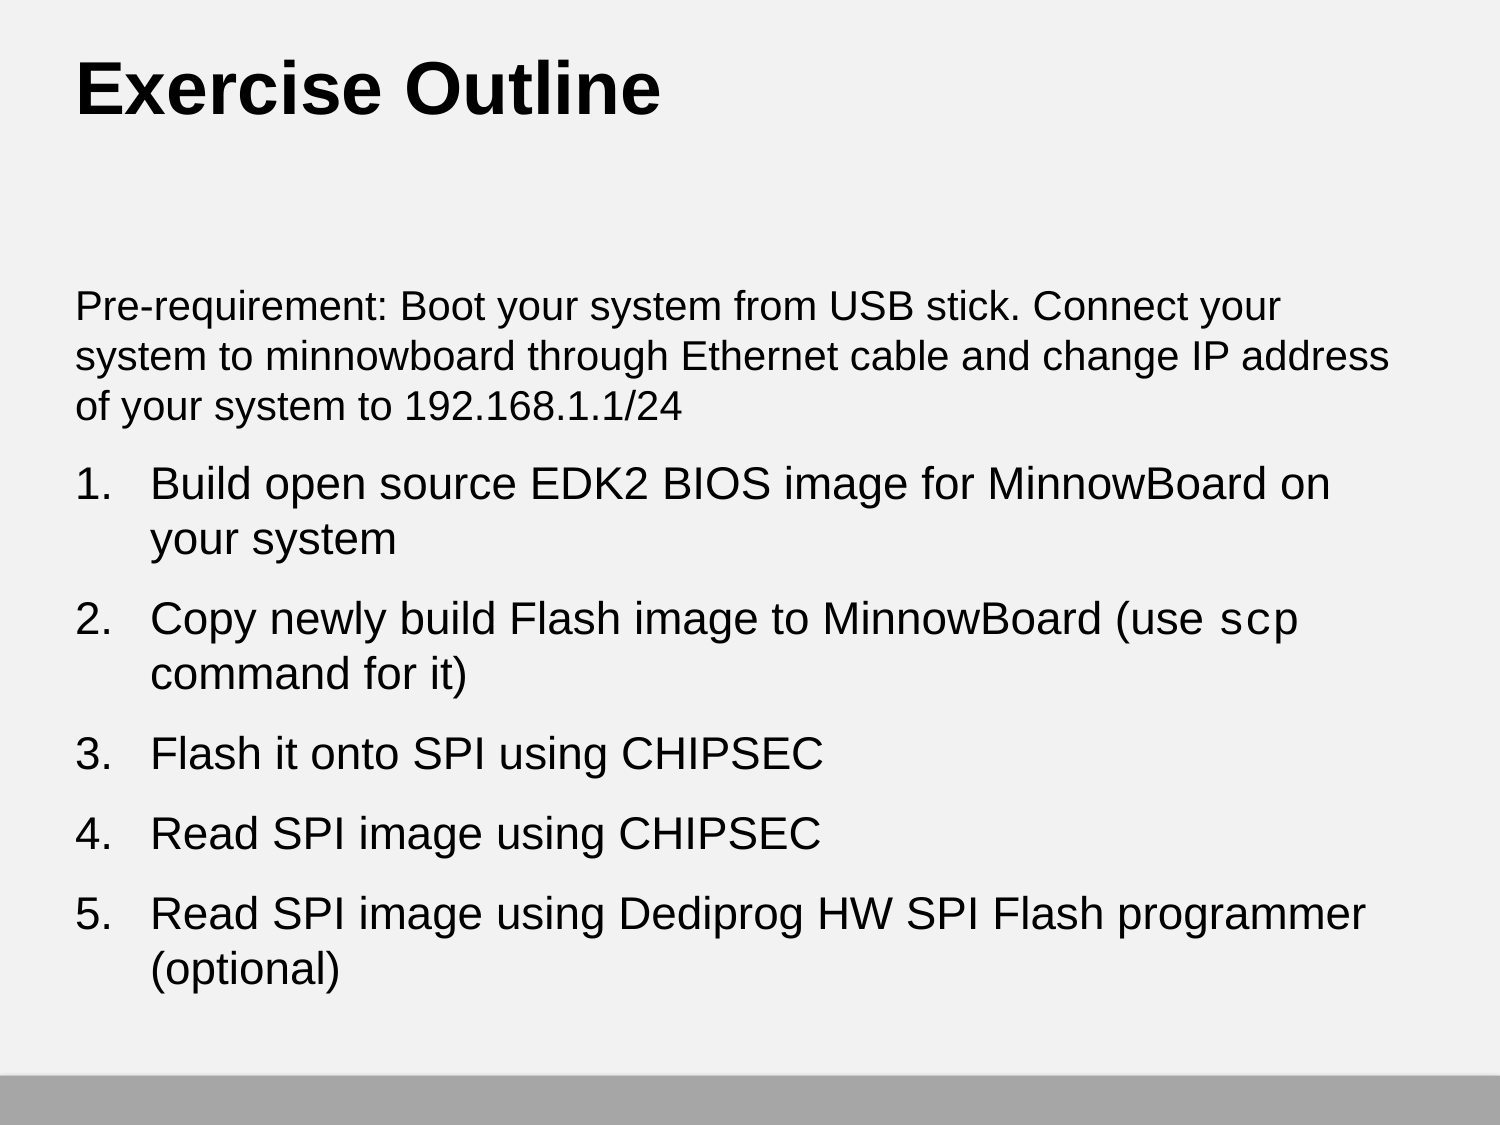

# Exercise Outline
Pre-requirement: Boot your system from USB stick. Connect your system to minnowboard through Ethernet cable and change IP address of your system to 192.168.1.1/24
Build open source EDK2 BIOS image for MinnowBoard on your system
Copy newly build Flash image to MinnowBoard (use scp command for it)
Flash it onto SPI using CHIPSEC
Read SPI image using CHIPSEC
Read SPI image using Dediprog HW SPI Flash programmer (optional)